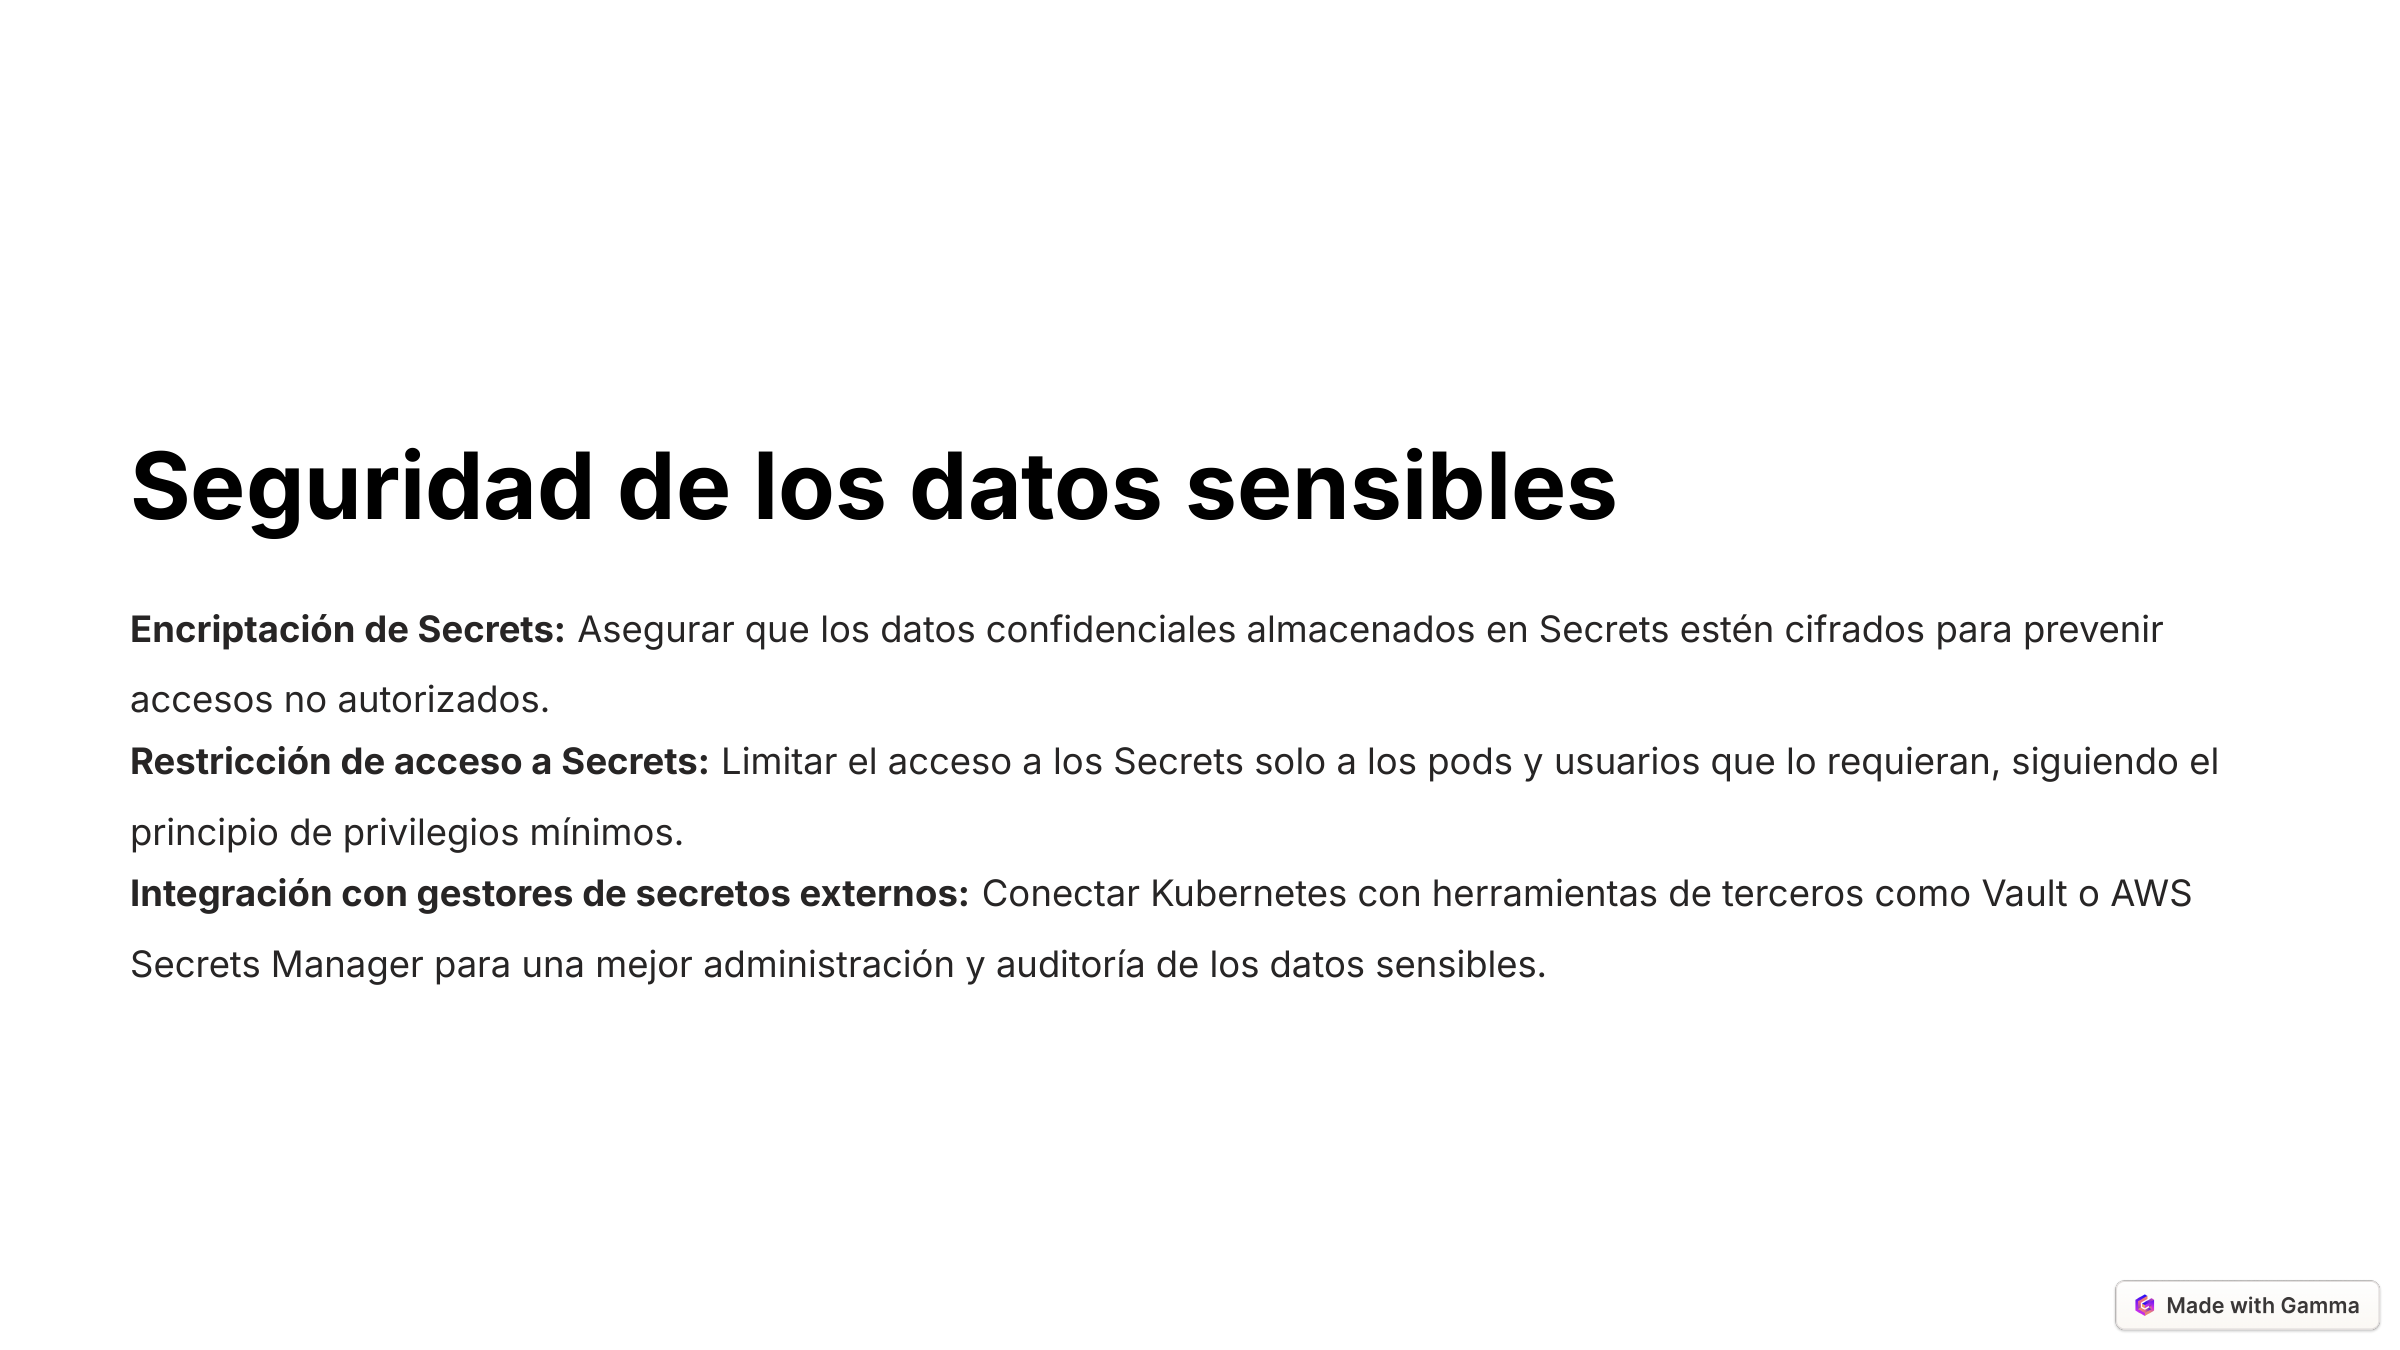

Seguridad de los datos sensibles
Encriptación de Secrets: Asegurar que los datos confidenciales almacenados en Secrets estén cifrados para prevenir accesos no autorizados.
Restricción de acceso a Secrets: Limitar el acceso a los Secrets solo a los pods y usuarios que lo requieran, siguiendo el principio de privilegios mínimos.
Integración con gestores de secretos externos: Conectar Kubernetes con herramientas de terceros como Vault o AWS Secrets Manager para una mejor administración y auditoría de los datos sensibles.